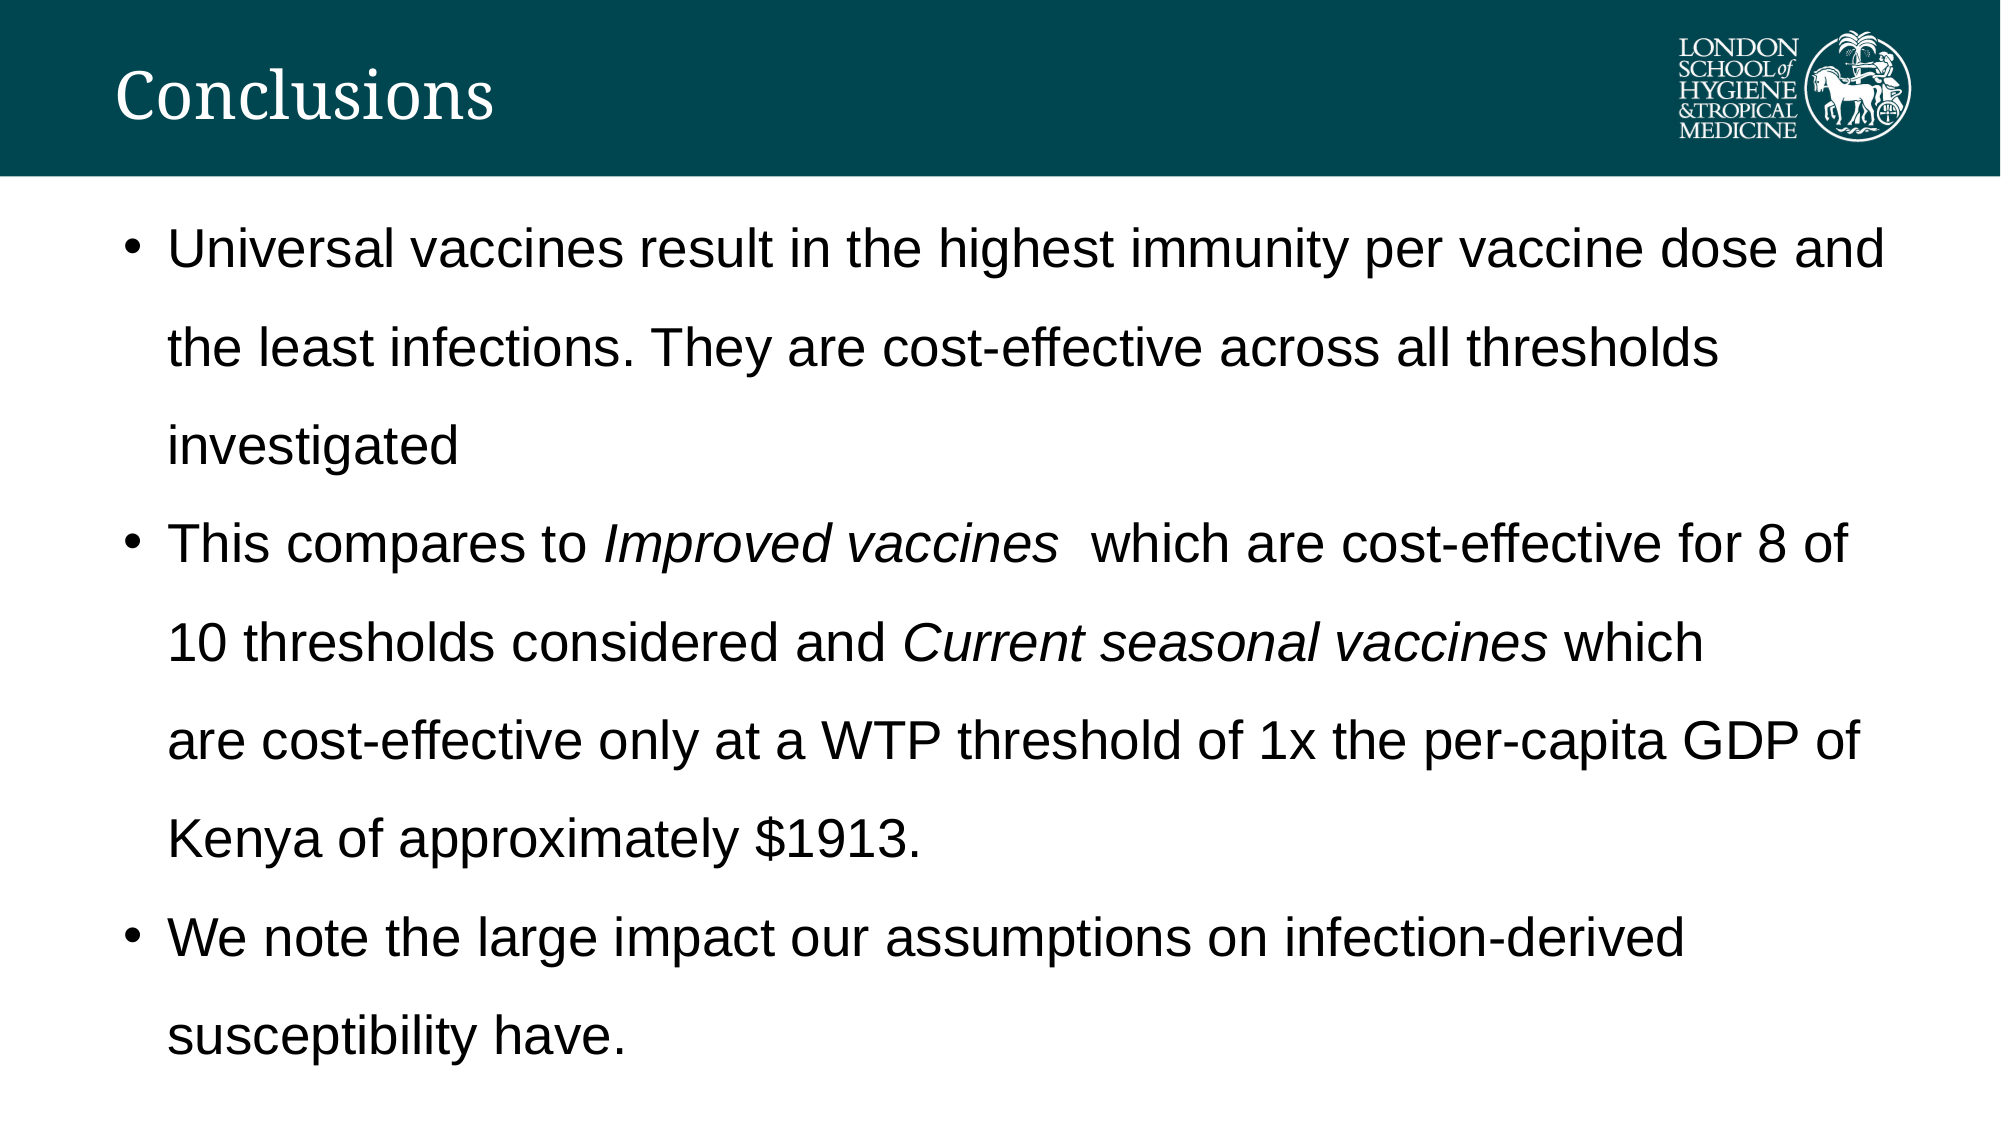

# Conclusions
Universal vaccines result in the highest immunity per vaccine dose and the least infections. They are cost-effective across all thresholds investigated
This compares to Improved vaccines  which are cost-effective for 8 of 10 thresholds considered and Current seasonal vaccines which are cost-effective only at a WTP threshold of 1x the per-capita GDP of Kenya of approximately $1913.
We note the large impact our assumptions on infection-derived susceptibility have.